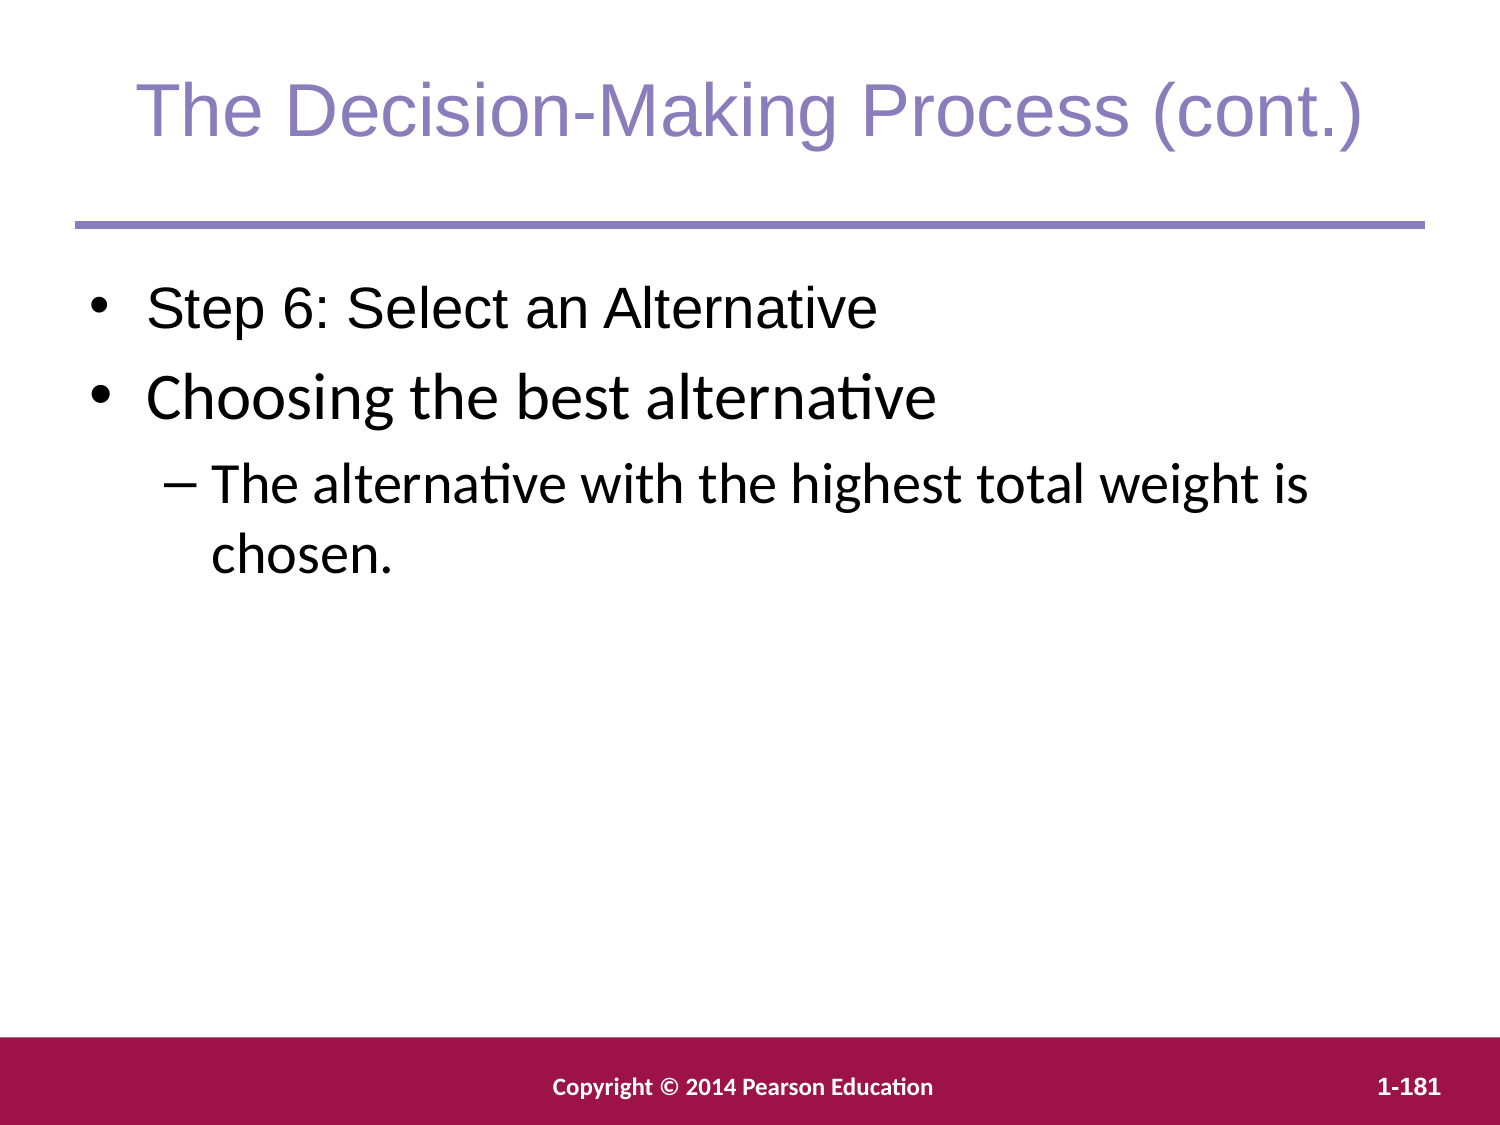

The Decision-Making Process (cont.)
Step 6: Select an Alternative
Choosing the best alternative
The alternative with the highest total weight is chosen.